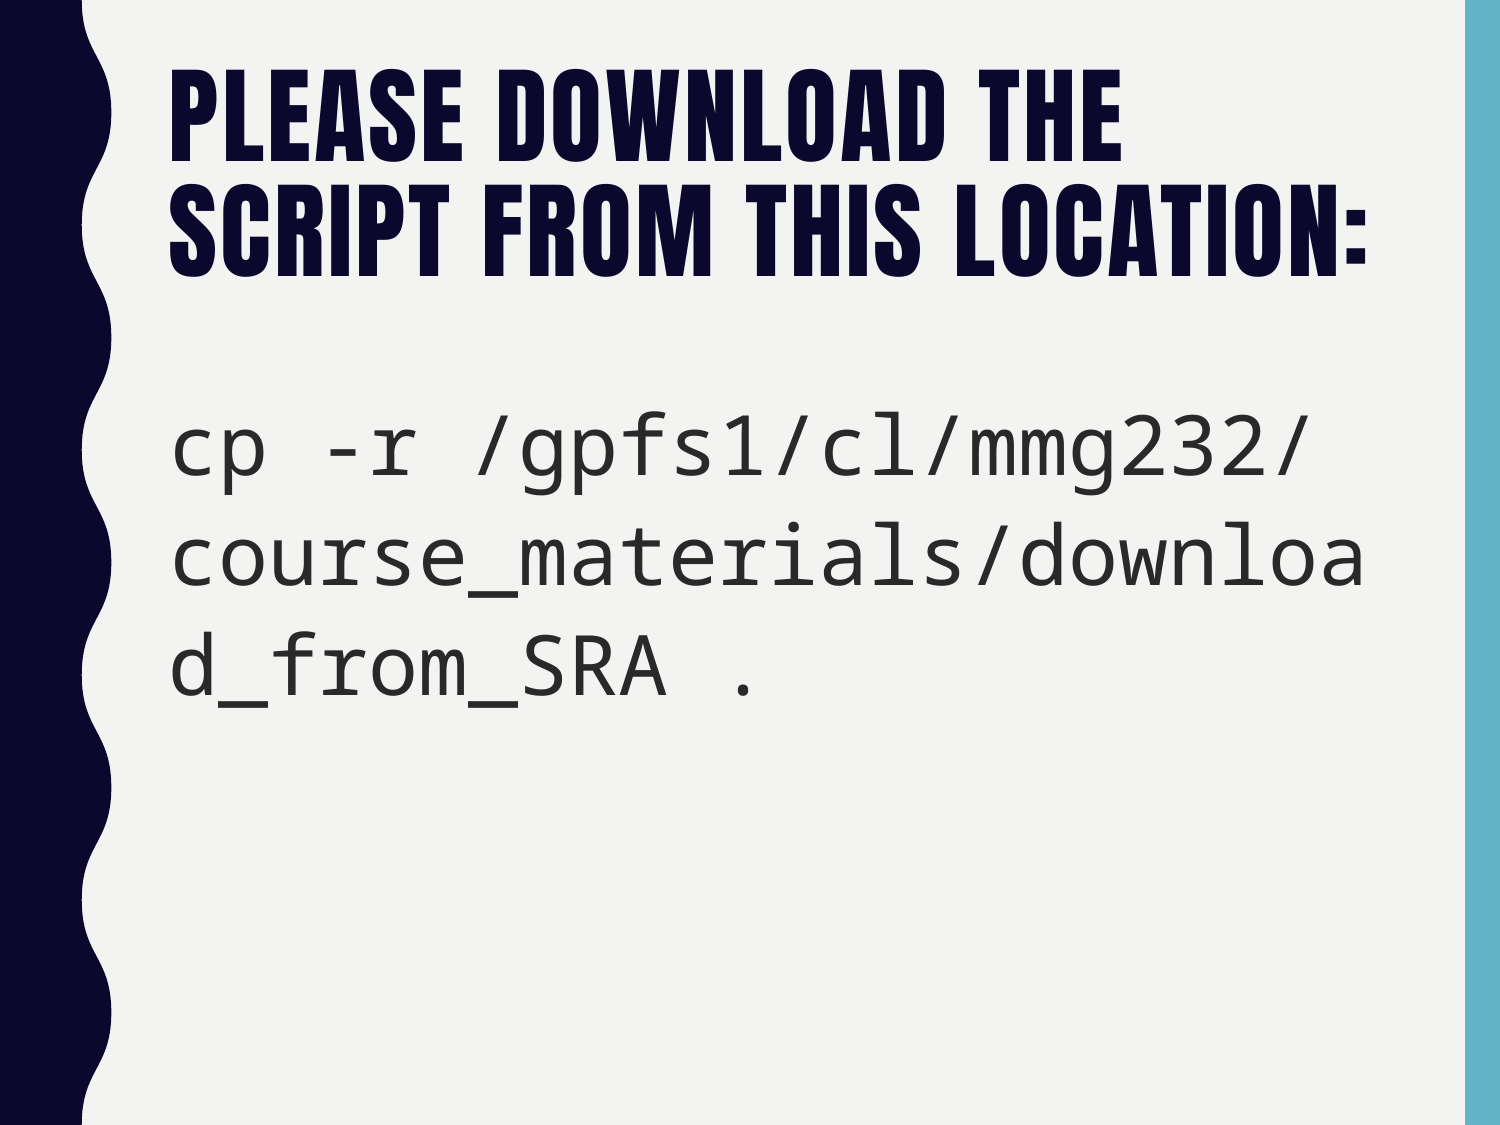

# Please download the script from this location:
cp -r /gpfs1/cl/mmg232/ course_materials/download_from_SRA .